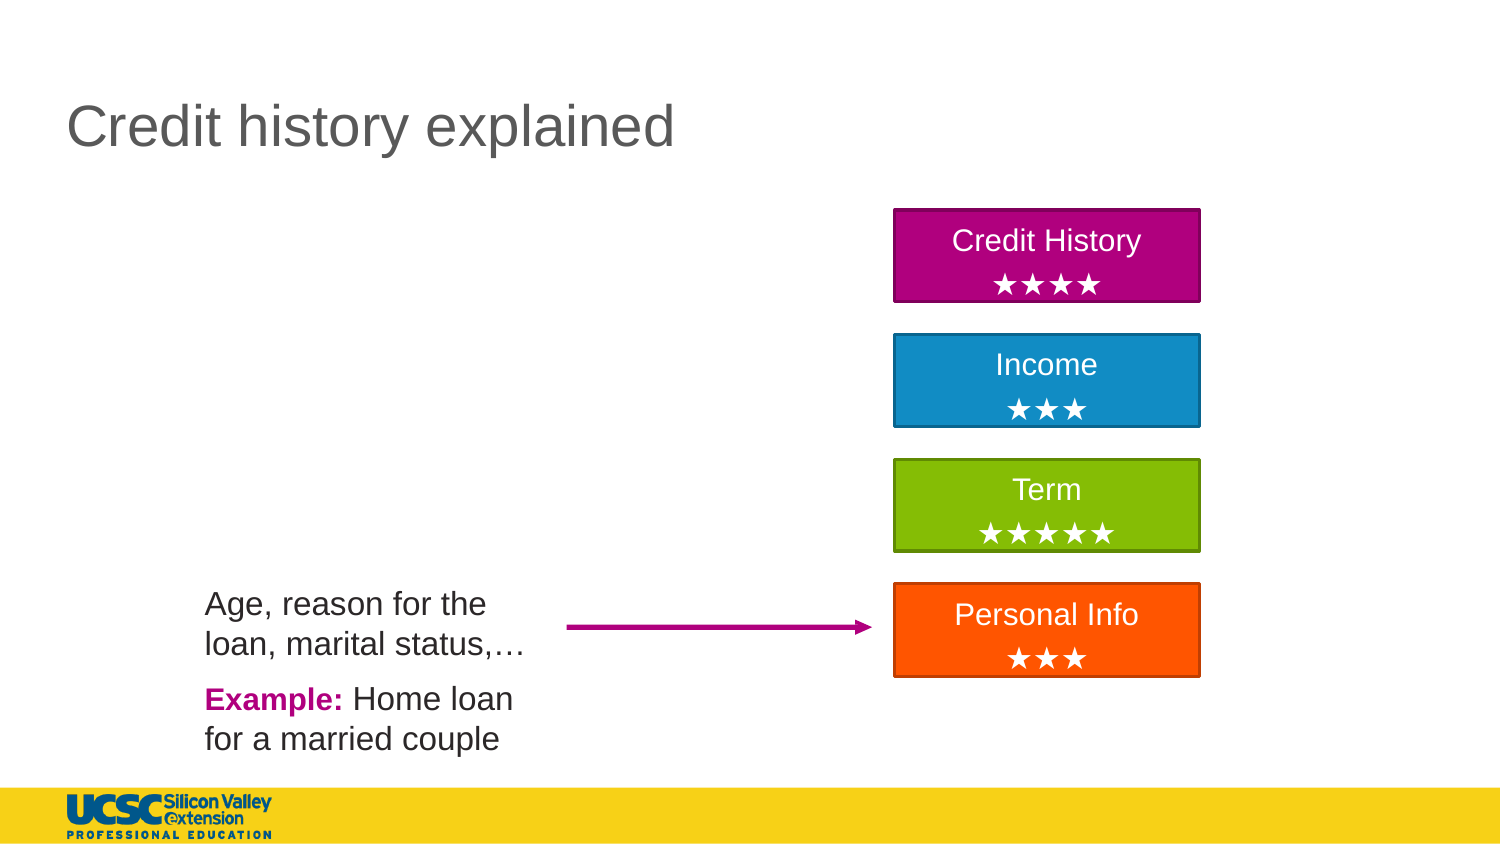

# Credit history explained
Credit History
★★★★
Income
★★★
Term
★★★★★
Age, reason for the loan, marital status,…
Personal Info
★★★

Example: Home loan for a married couple